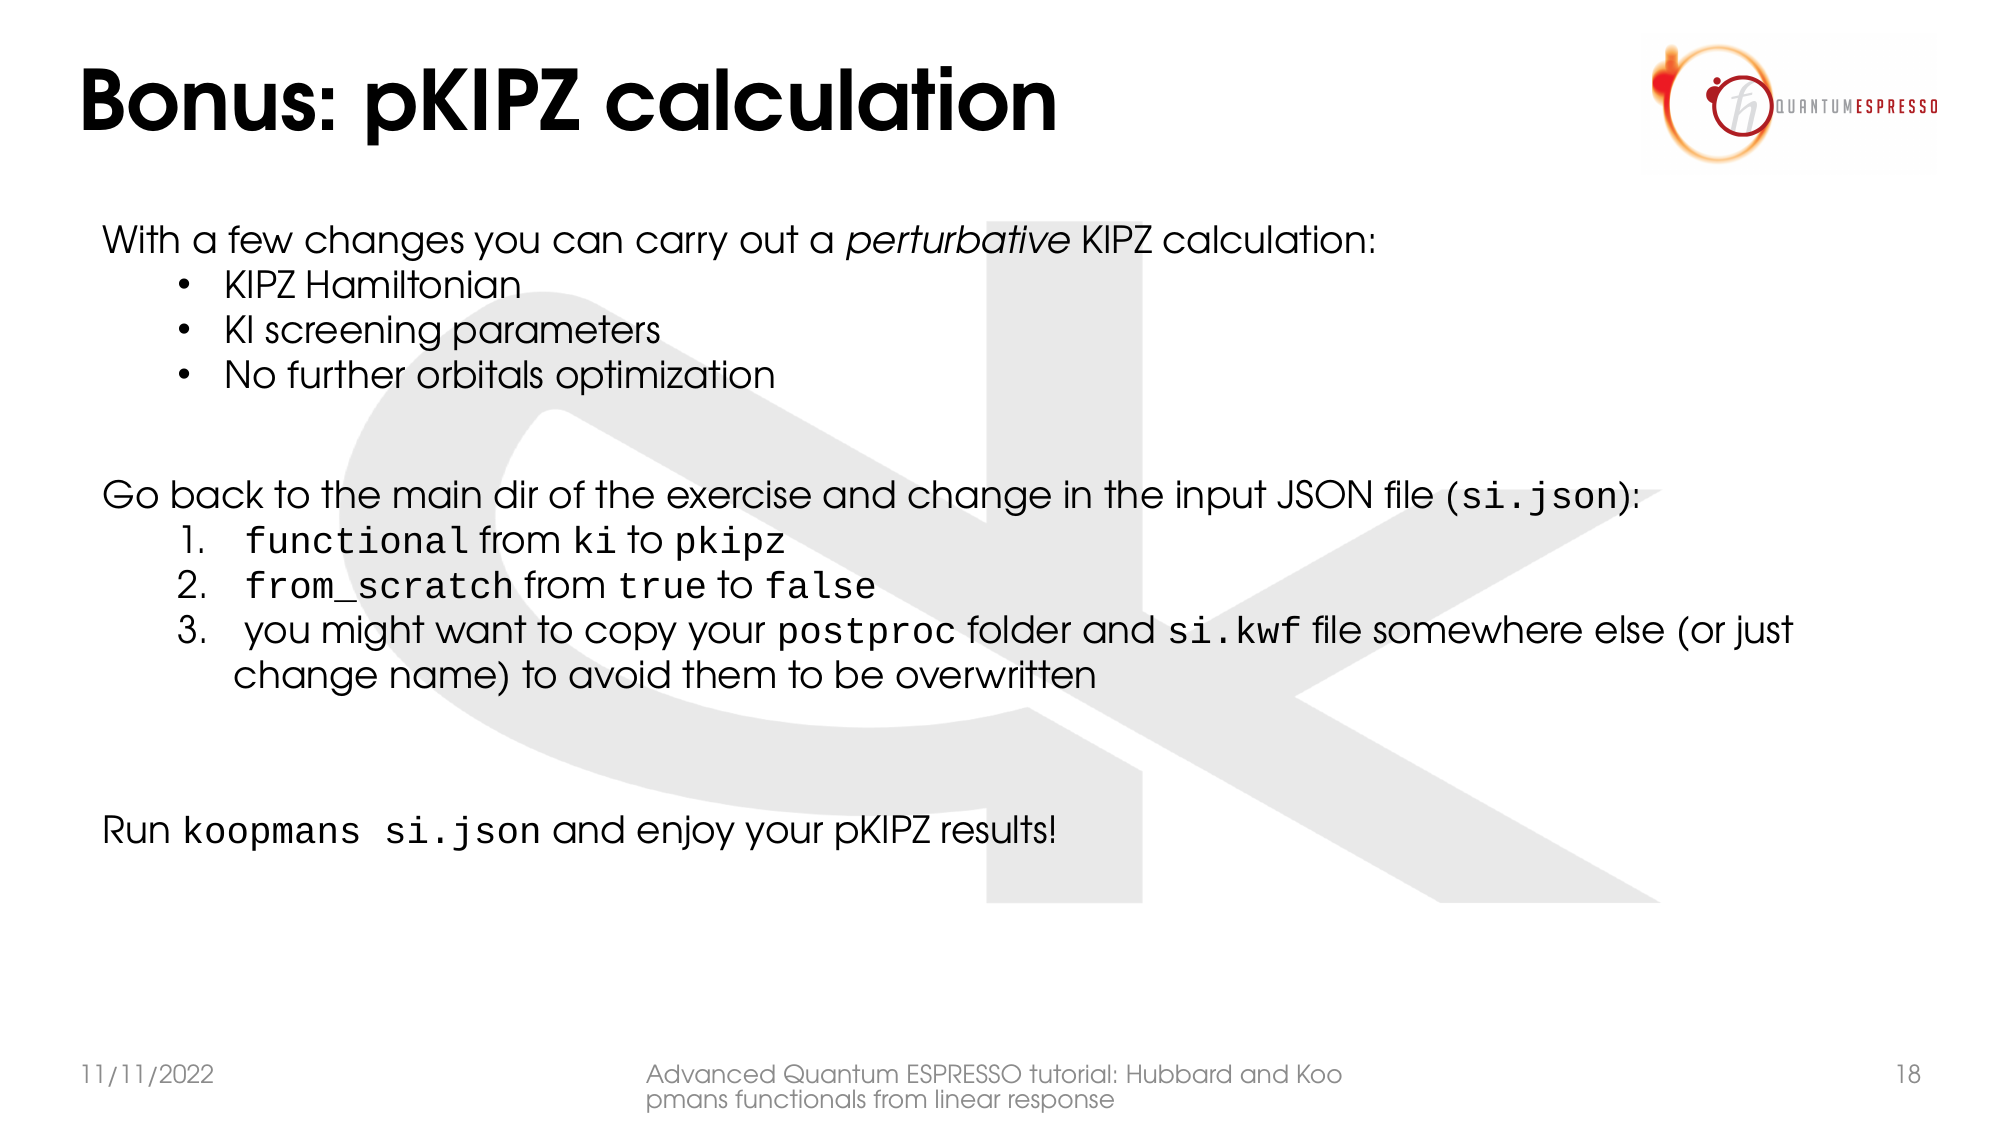

# Bonus: pKIPZ calculation
With a few changes you can carry out a perturbative KIPZ calculation:
KIPZ Hamiltonian
KI screening parameters
No further orbitals optimization
Go back to the main dir of the exercise and change in the input JSON file (si.json):
 functional from ki to pkipz
 from_scratch from true to false
 you might want to copy your postproc folder and si.kwf file somewhere else (or just change name) to avoid them to be overwritten

Run koopmans si.json and enjoy your pKIPZ results!
11/11/2022
Advanced Quantum ESPRESSO tutorial: Hubbard and Koopmans functionals from linear response
18